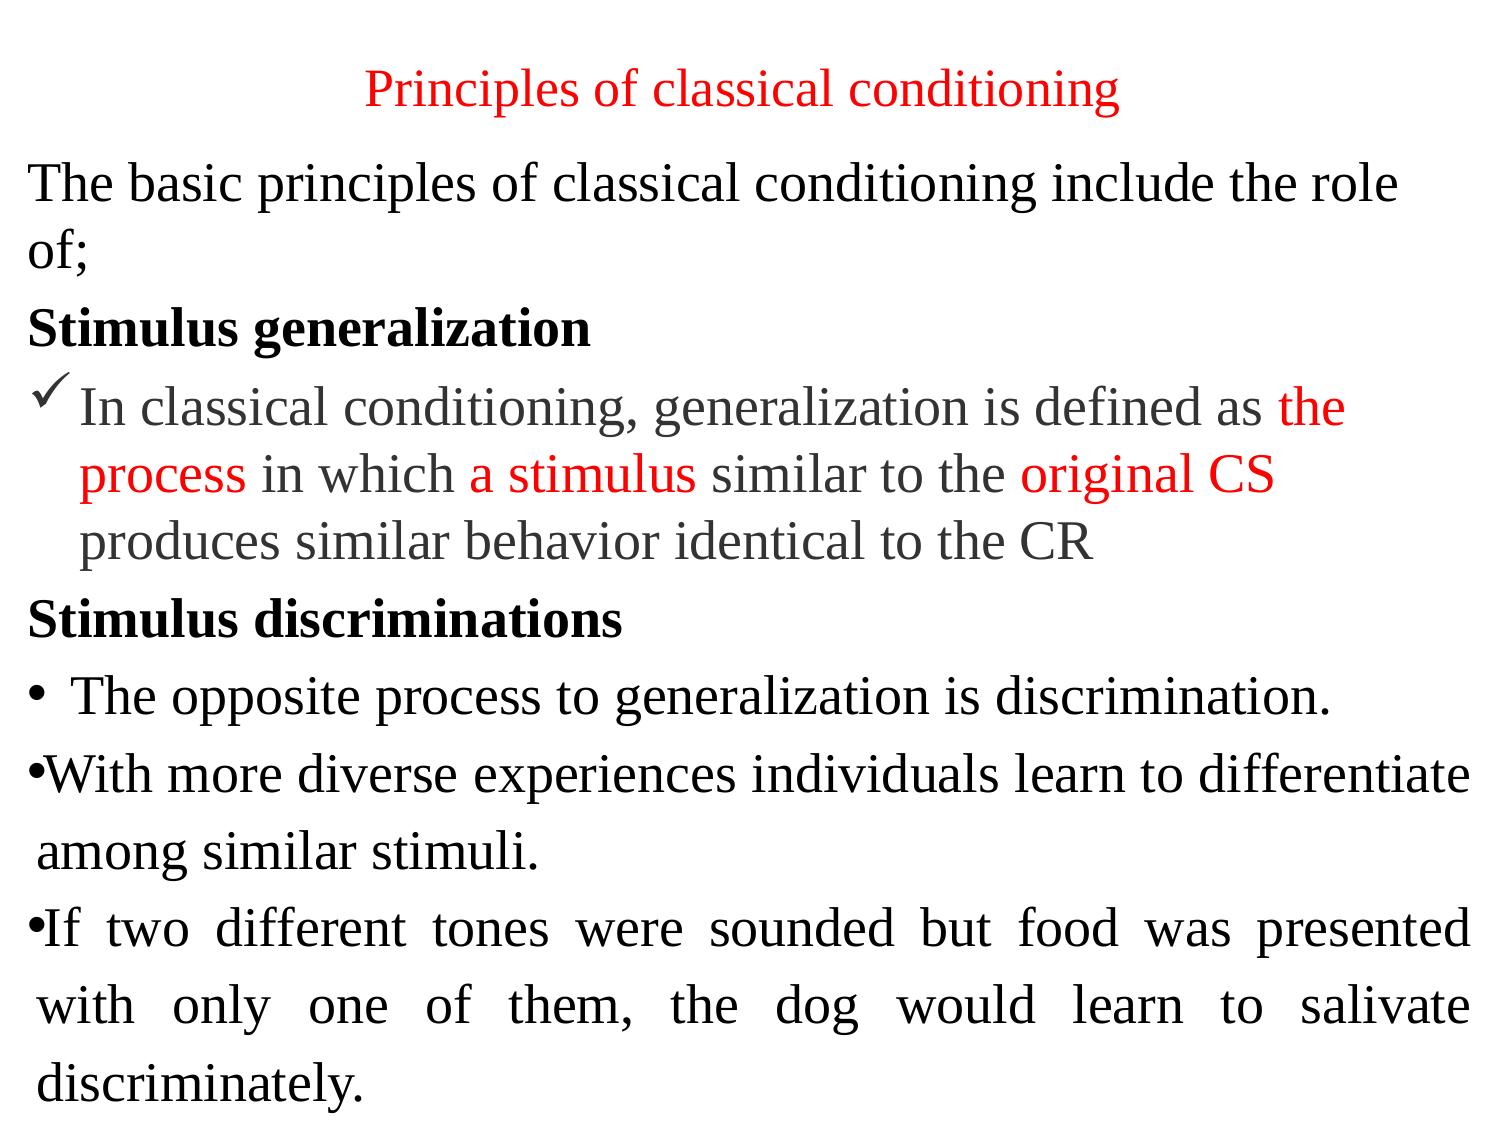

# Principles of classical conditioning
The basic principles of classical conditioning include the role of;
Stimulus generalization
In classical conditioning, generalization is defined as the process in which a stimulus similar to the original CS produces similar behavior identical to the CR
Stimulus discriminations
The opposite process to generalization is discrimination.
With more diverse experiences individuals learn to differentiate among similar stimuli.
If two different tones were sounded but food was presented with only one of them, the dog would learn to salivate discriminately.